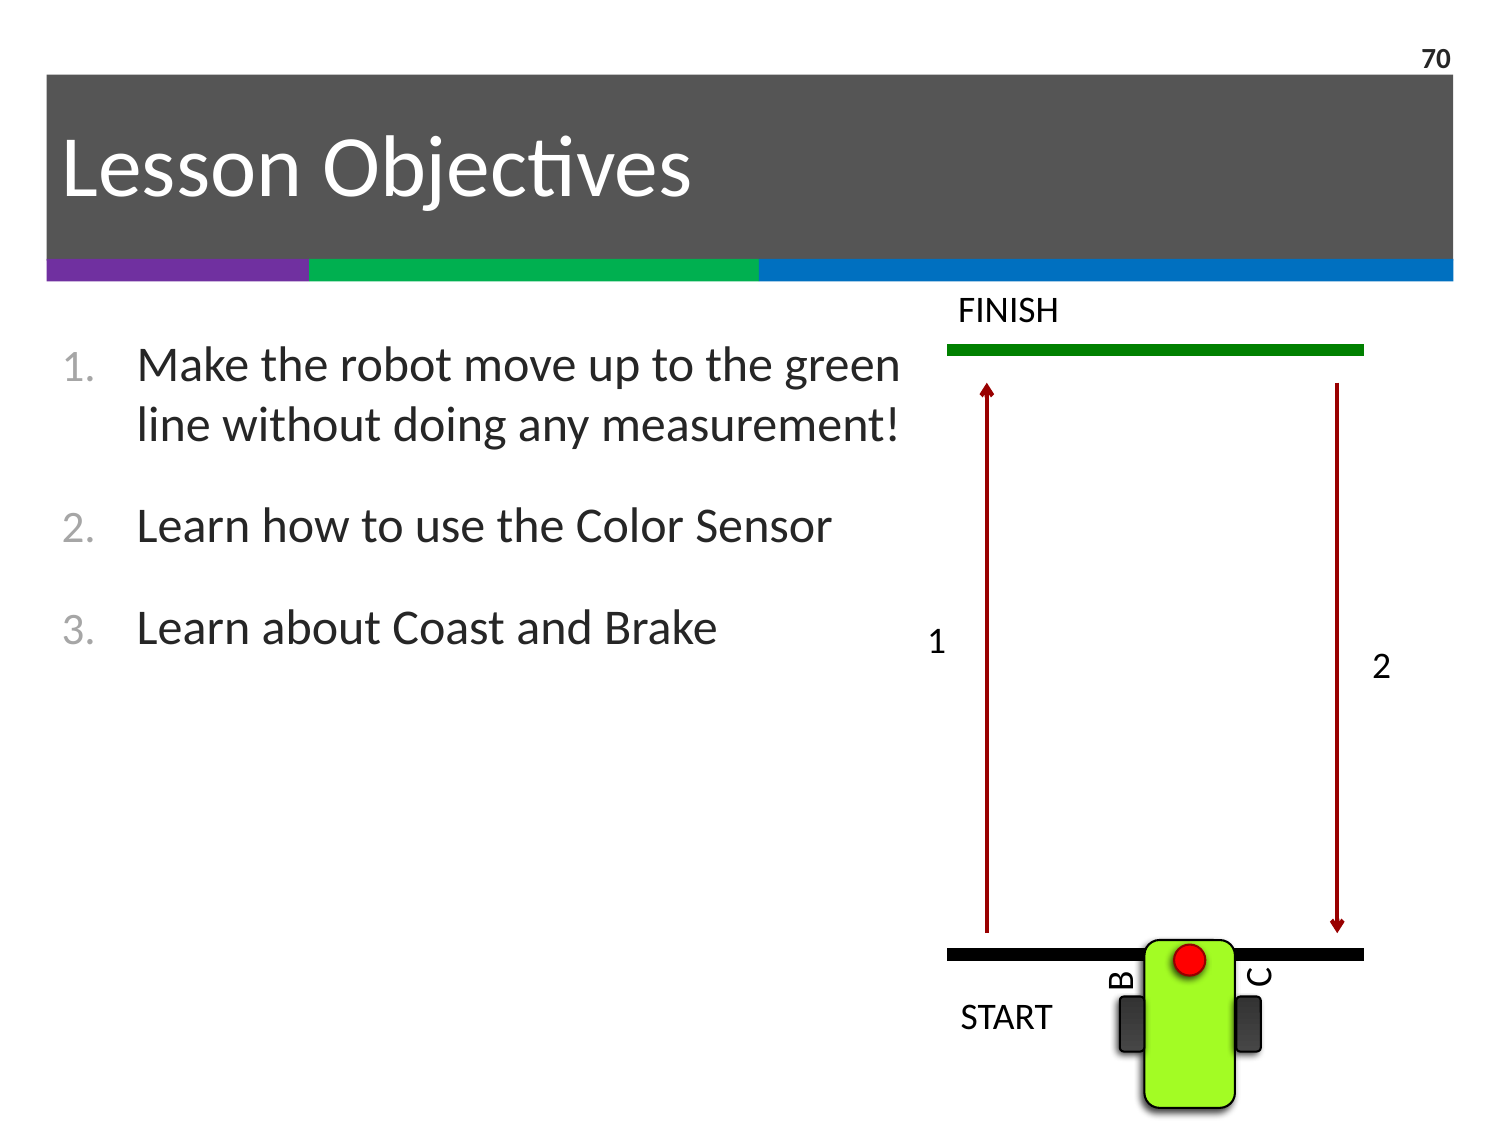

70
# Lesson Objectives
FINISH
Make the robot move up to the green
line without doing any measurement!
Learn how to use the Color Sensor
Learn about Coast and Brake
1
2
B

C
START